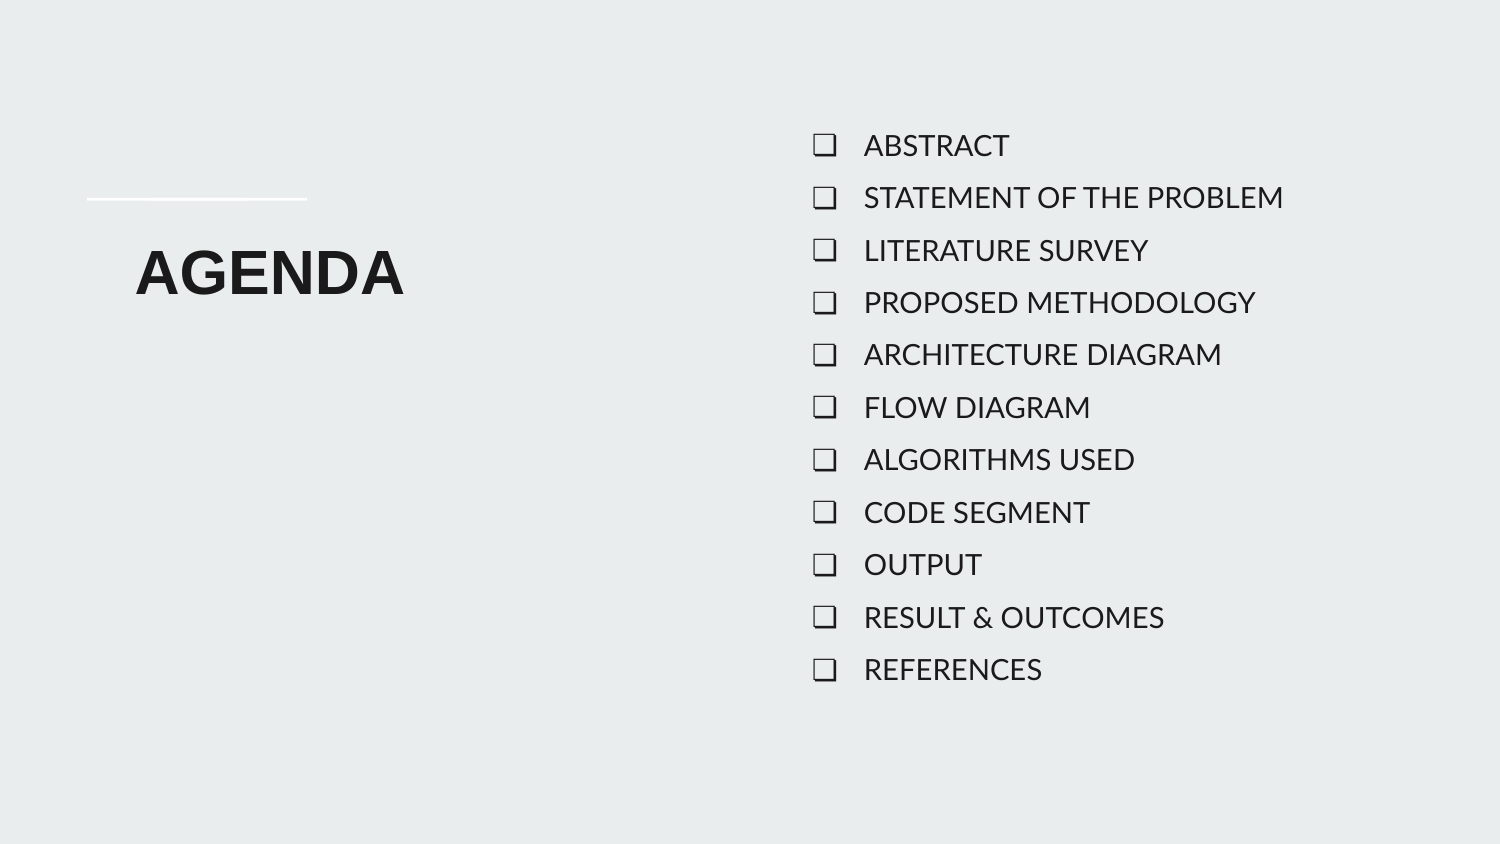

ABSTRACT
STATEMENT OF THE PROBLEM
LITERATURE SURVEY
PROPOSED METHODOLOGY
ARCHITECTURE DIAGRAM
FLOW DIAGRAM
ALGORITHMS USED
CODE SEGMENT
OUTPUT
RESULT & OUTCOMES
REFERENCES

# AGENDA